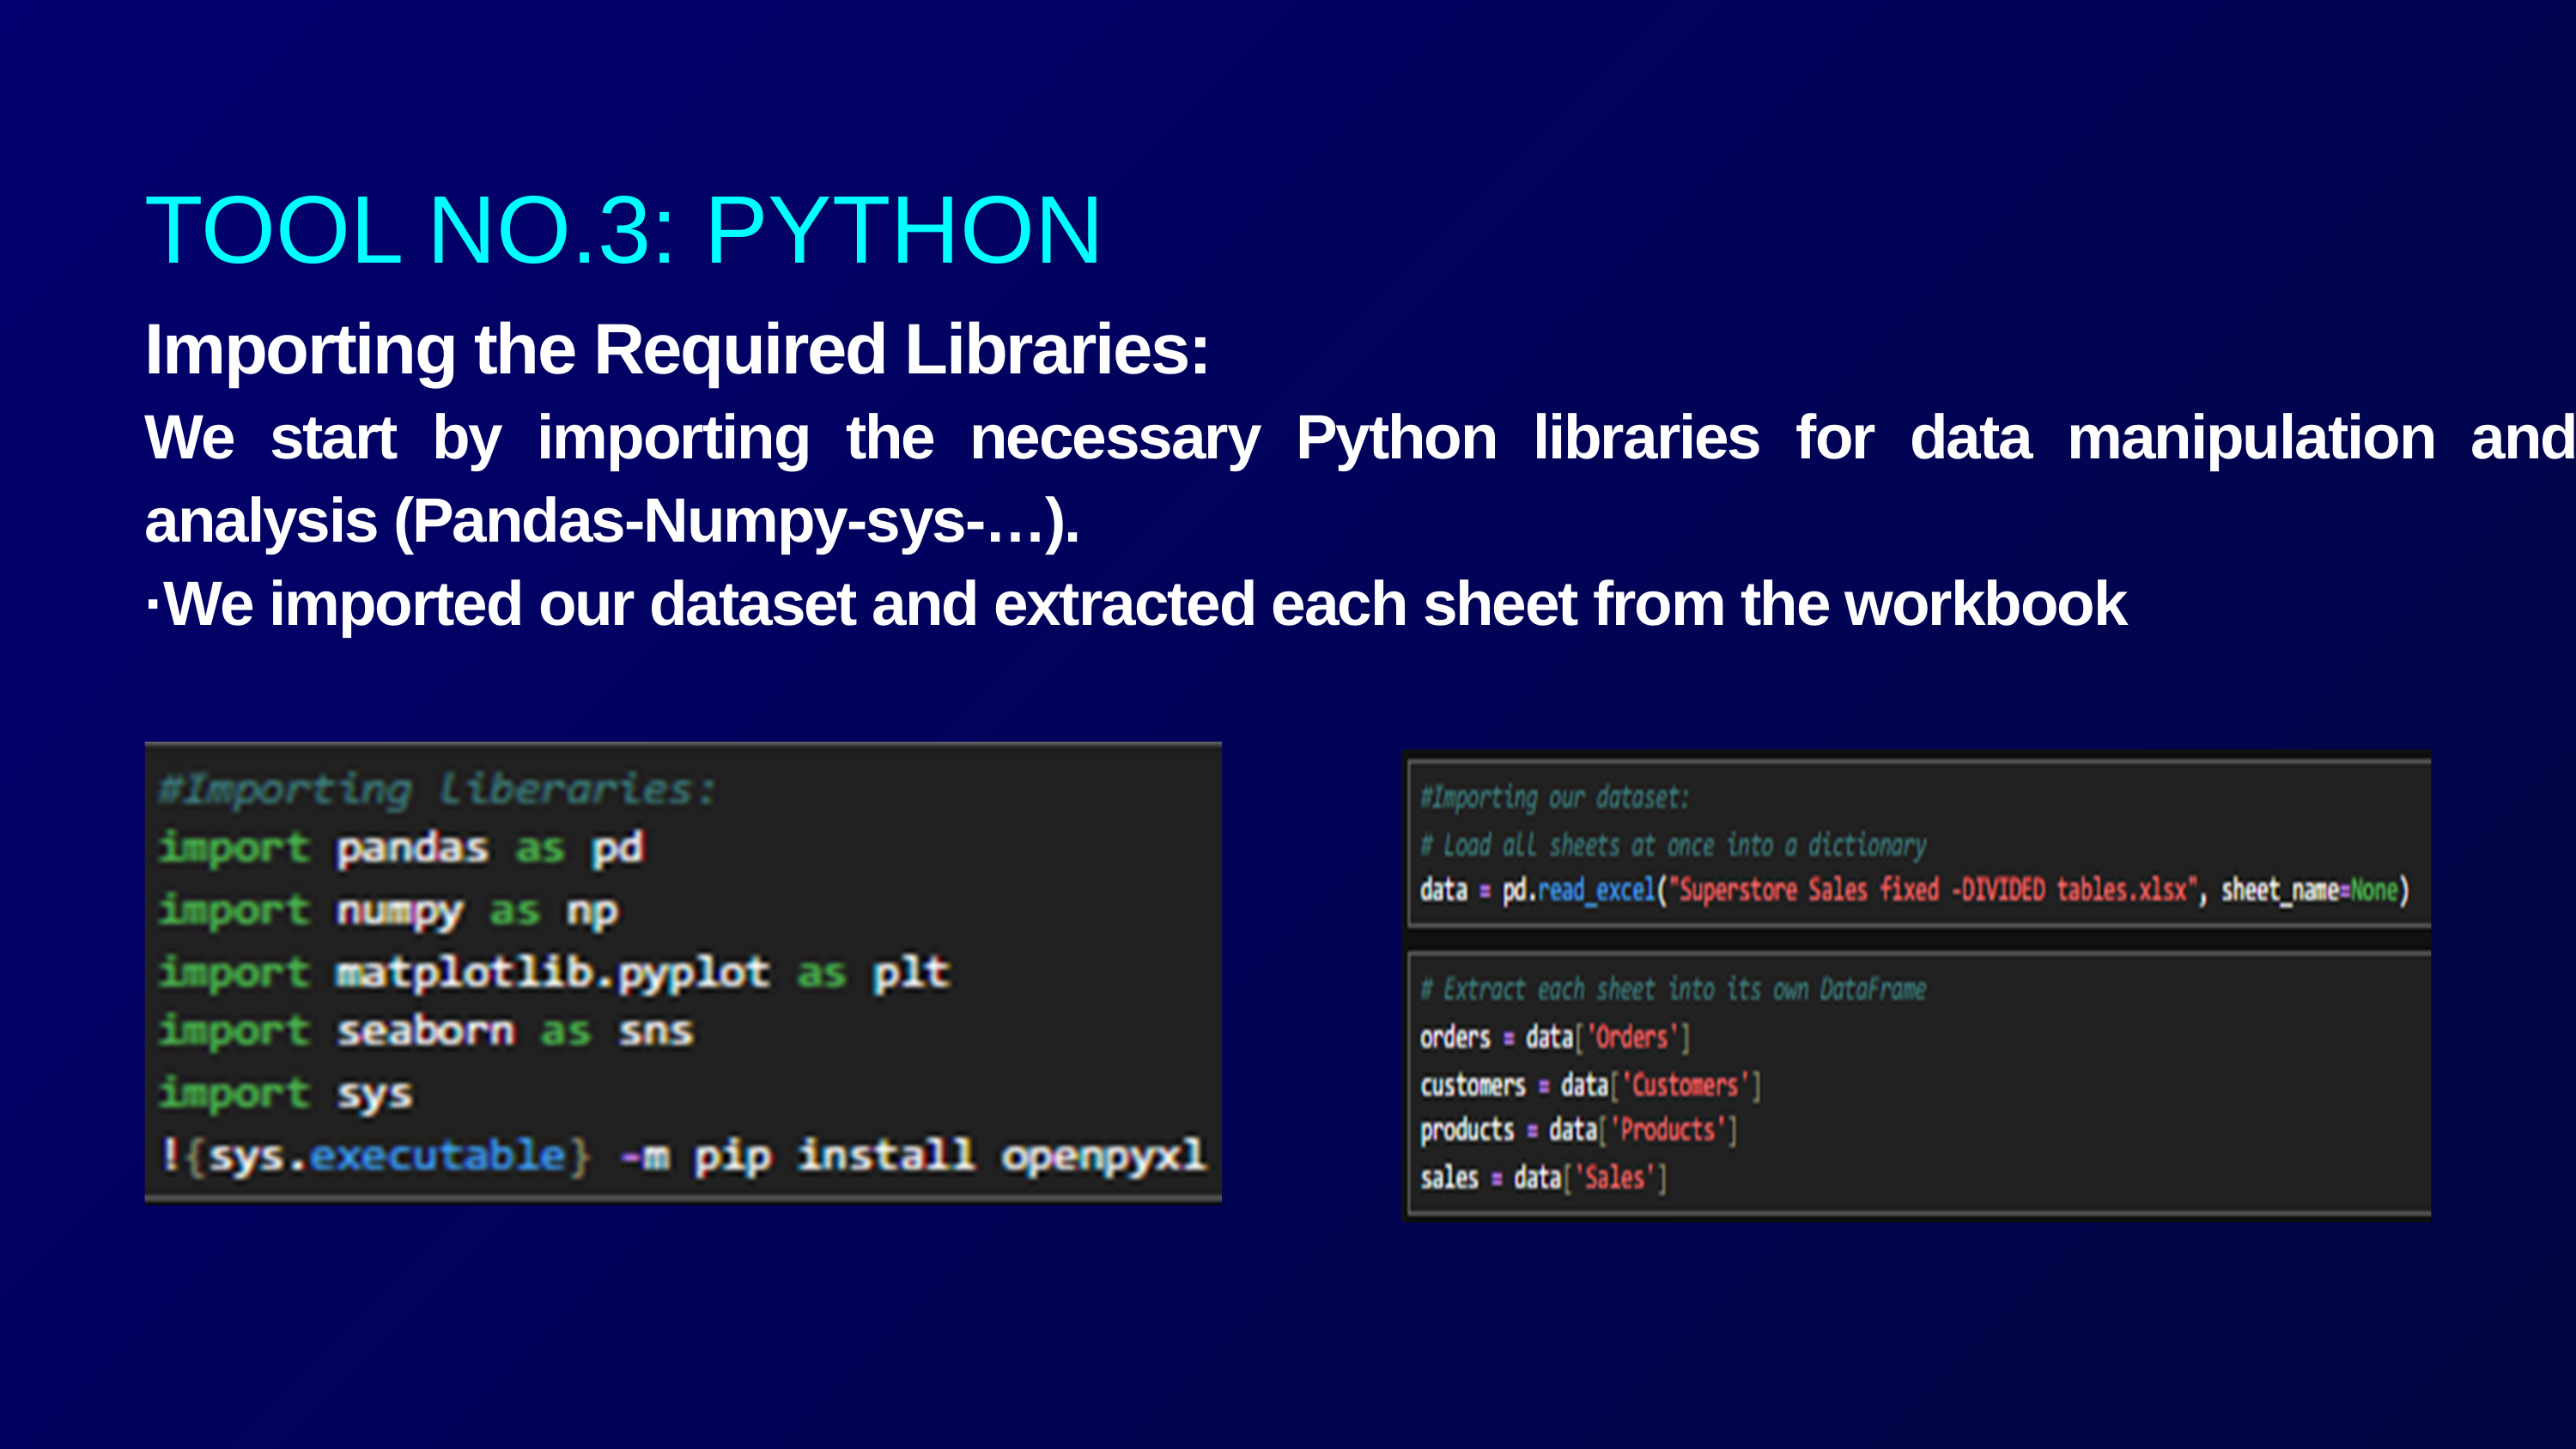

TOOL NO.3: PYTHON
Importing the Required Libraries:
We start by importing the necessary Python libraries for data manipulation and analysis (Pandas-Numpy-sys-…).
·We imported our dataset and extracted each sheet from the workbook